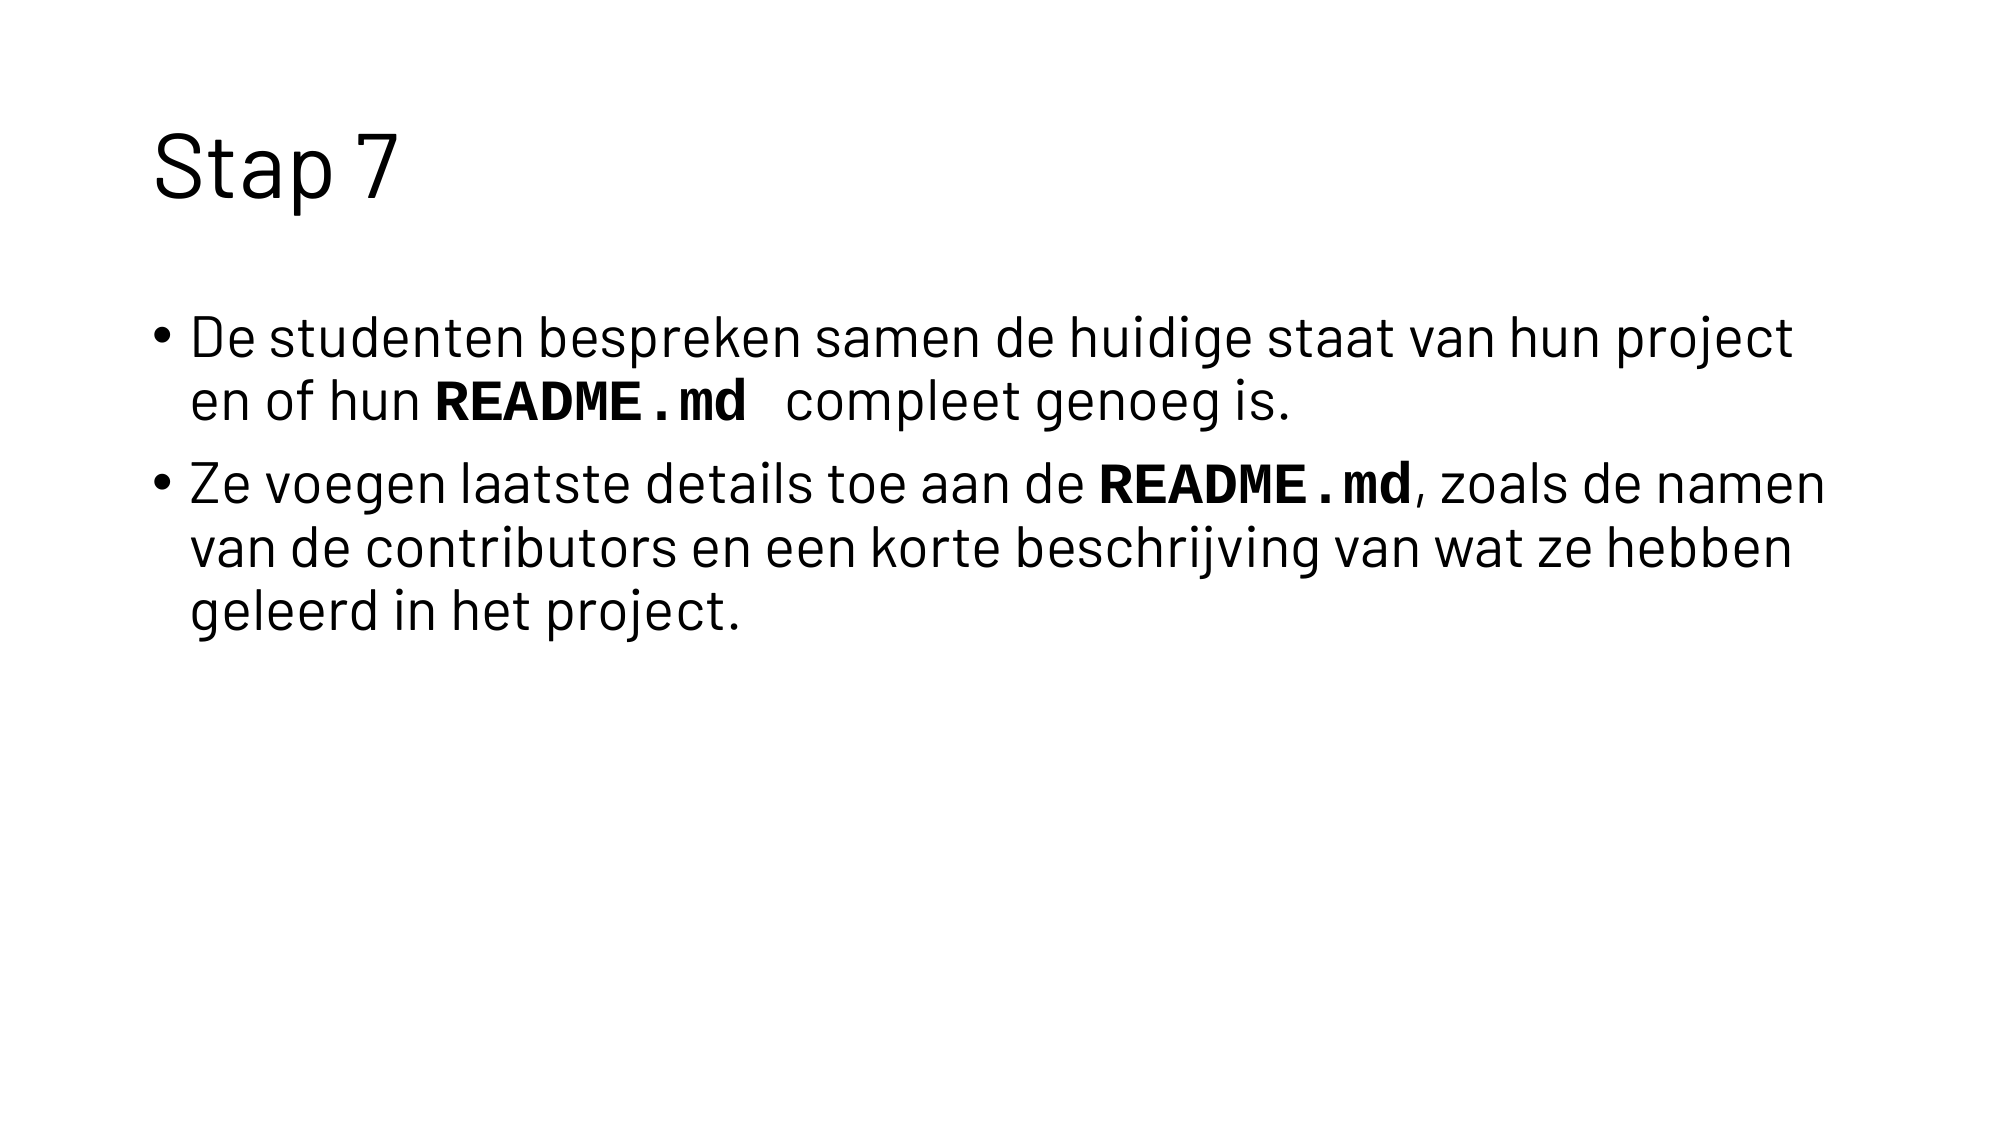

# Stap 7
De studenten bespreken samen de huidige staat van hun project en of hun README.md compleet genoeg is.
Ze voegen laatste details toe aan de README.md, zoals de namen van de contributors en een korte beschrijving van wat ze hebben geleerd in het project.